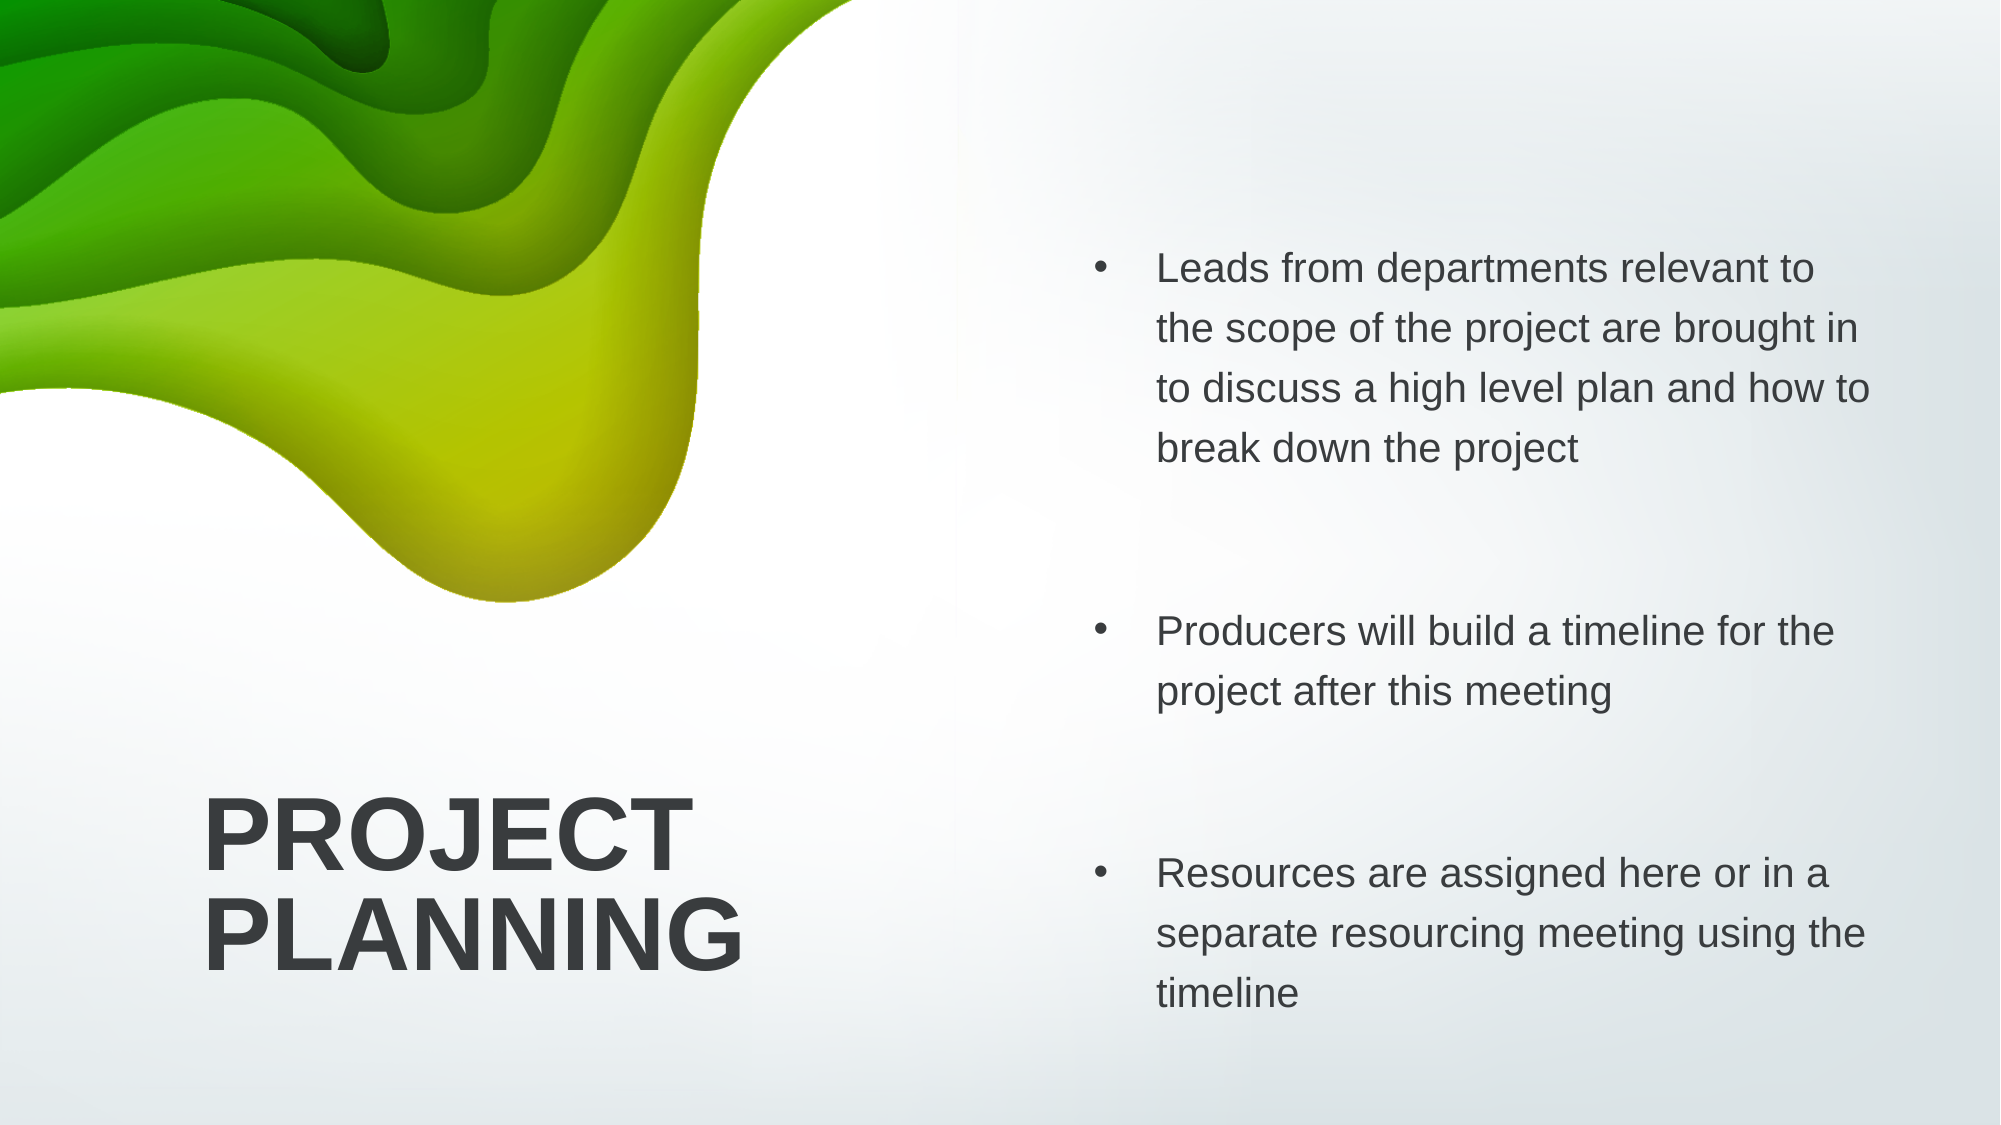

Leads from departments relevant to the scope of the project are brought in to discuss a high level plan and how to break down the project

Producers will build a timeline for the project after this meeting

Resources are assigned here or in a separate resourcing meeting using the timeline
# PROJECT PLANNING